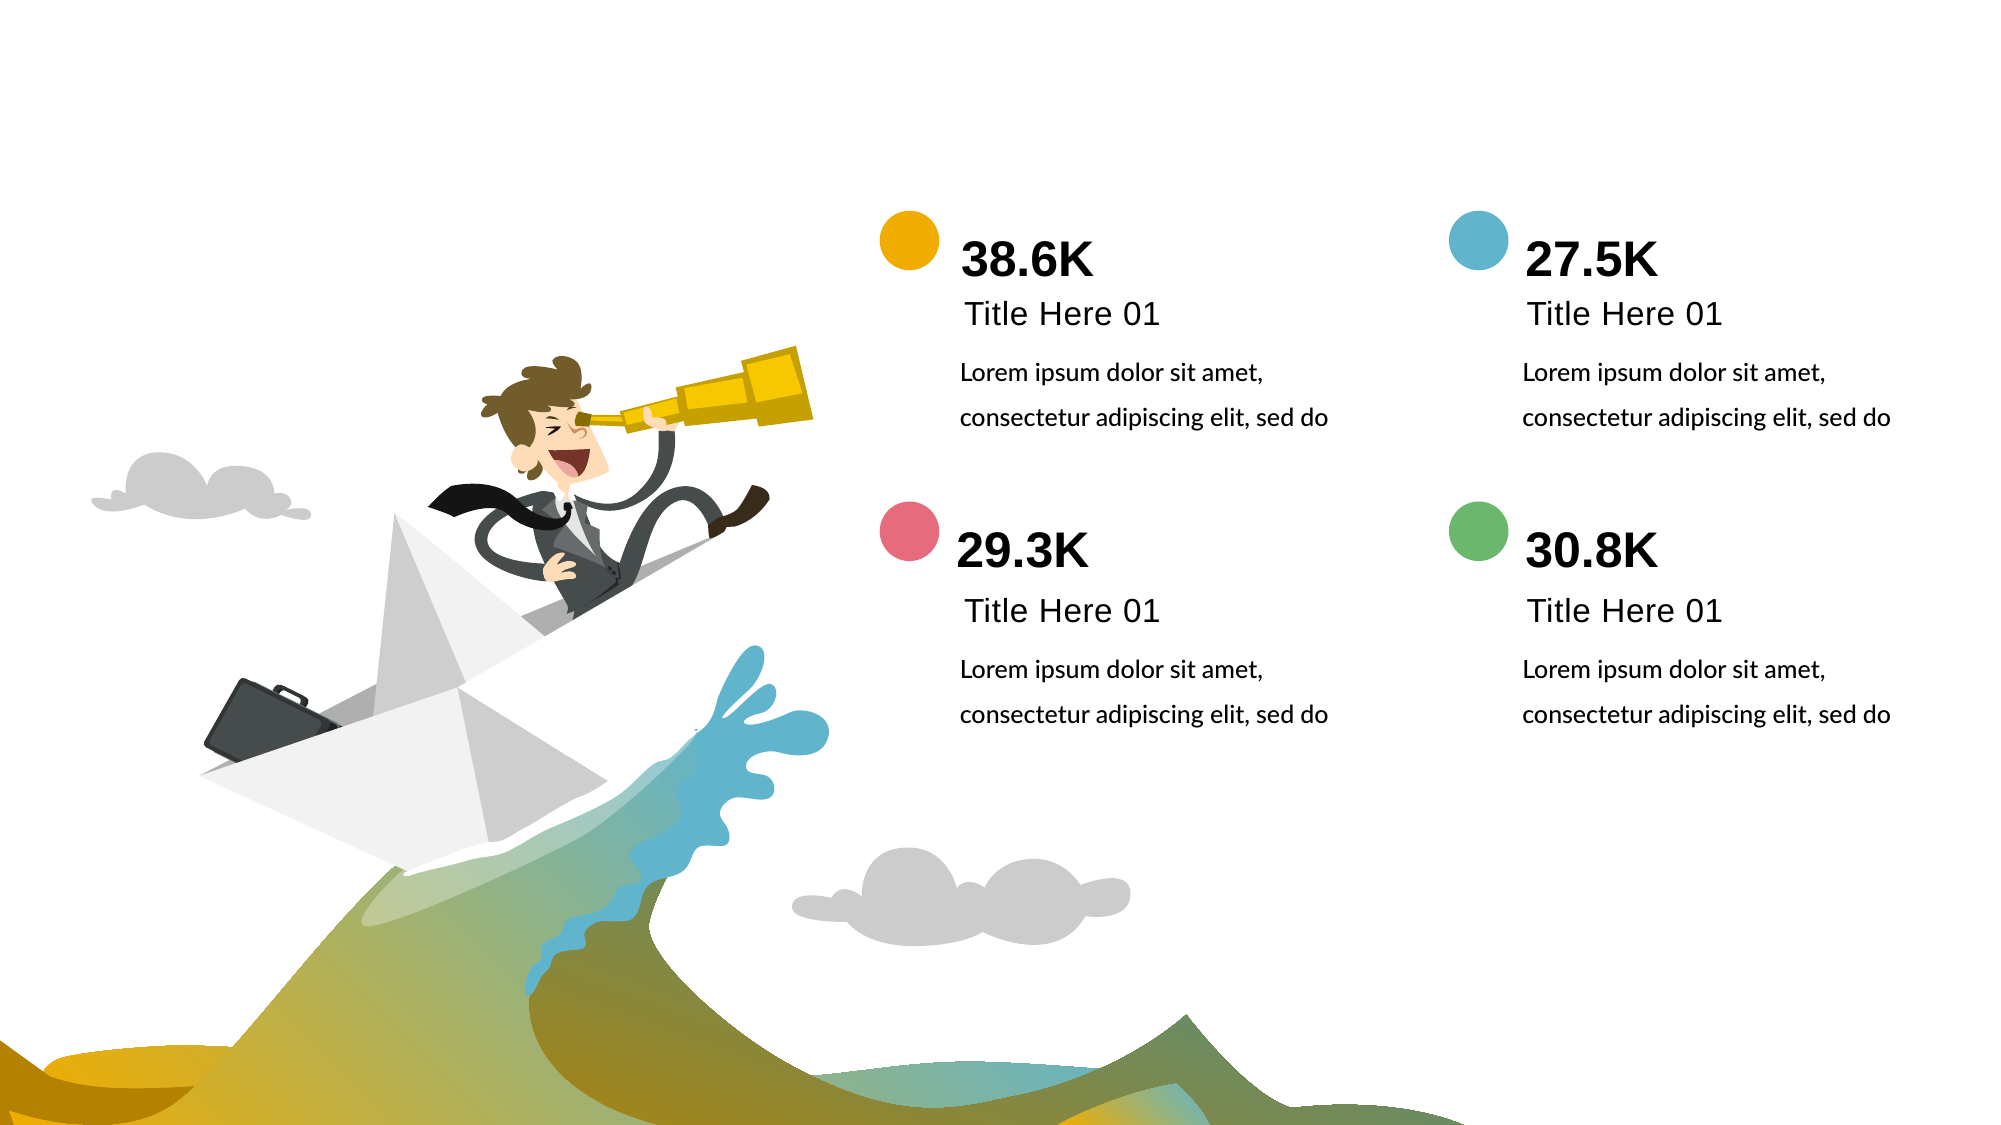

38.6K
27.5K

Title Here 01
Title Here 01
Lorem ipsum dolor sit amet, consectetur adipiscing elit, sed do
Lorem ipsum dolor sit amet, consectetur adipiscing elit, sed do

29.3K
30.8K

Title Here 01
Title Here 01
Lorem ipsum dolor sit amet, consectetur adipiscing elit, sed do
Lorem ipsum dolor sit amet, consectetur adipiscing elit, sed do